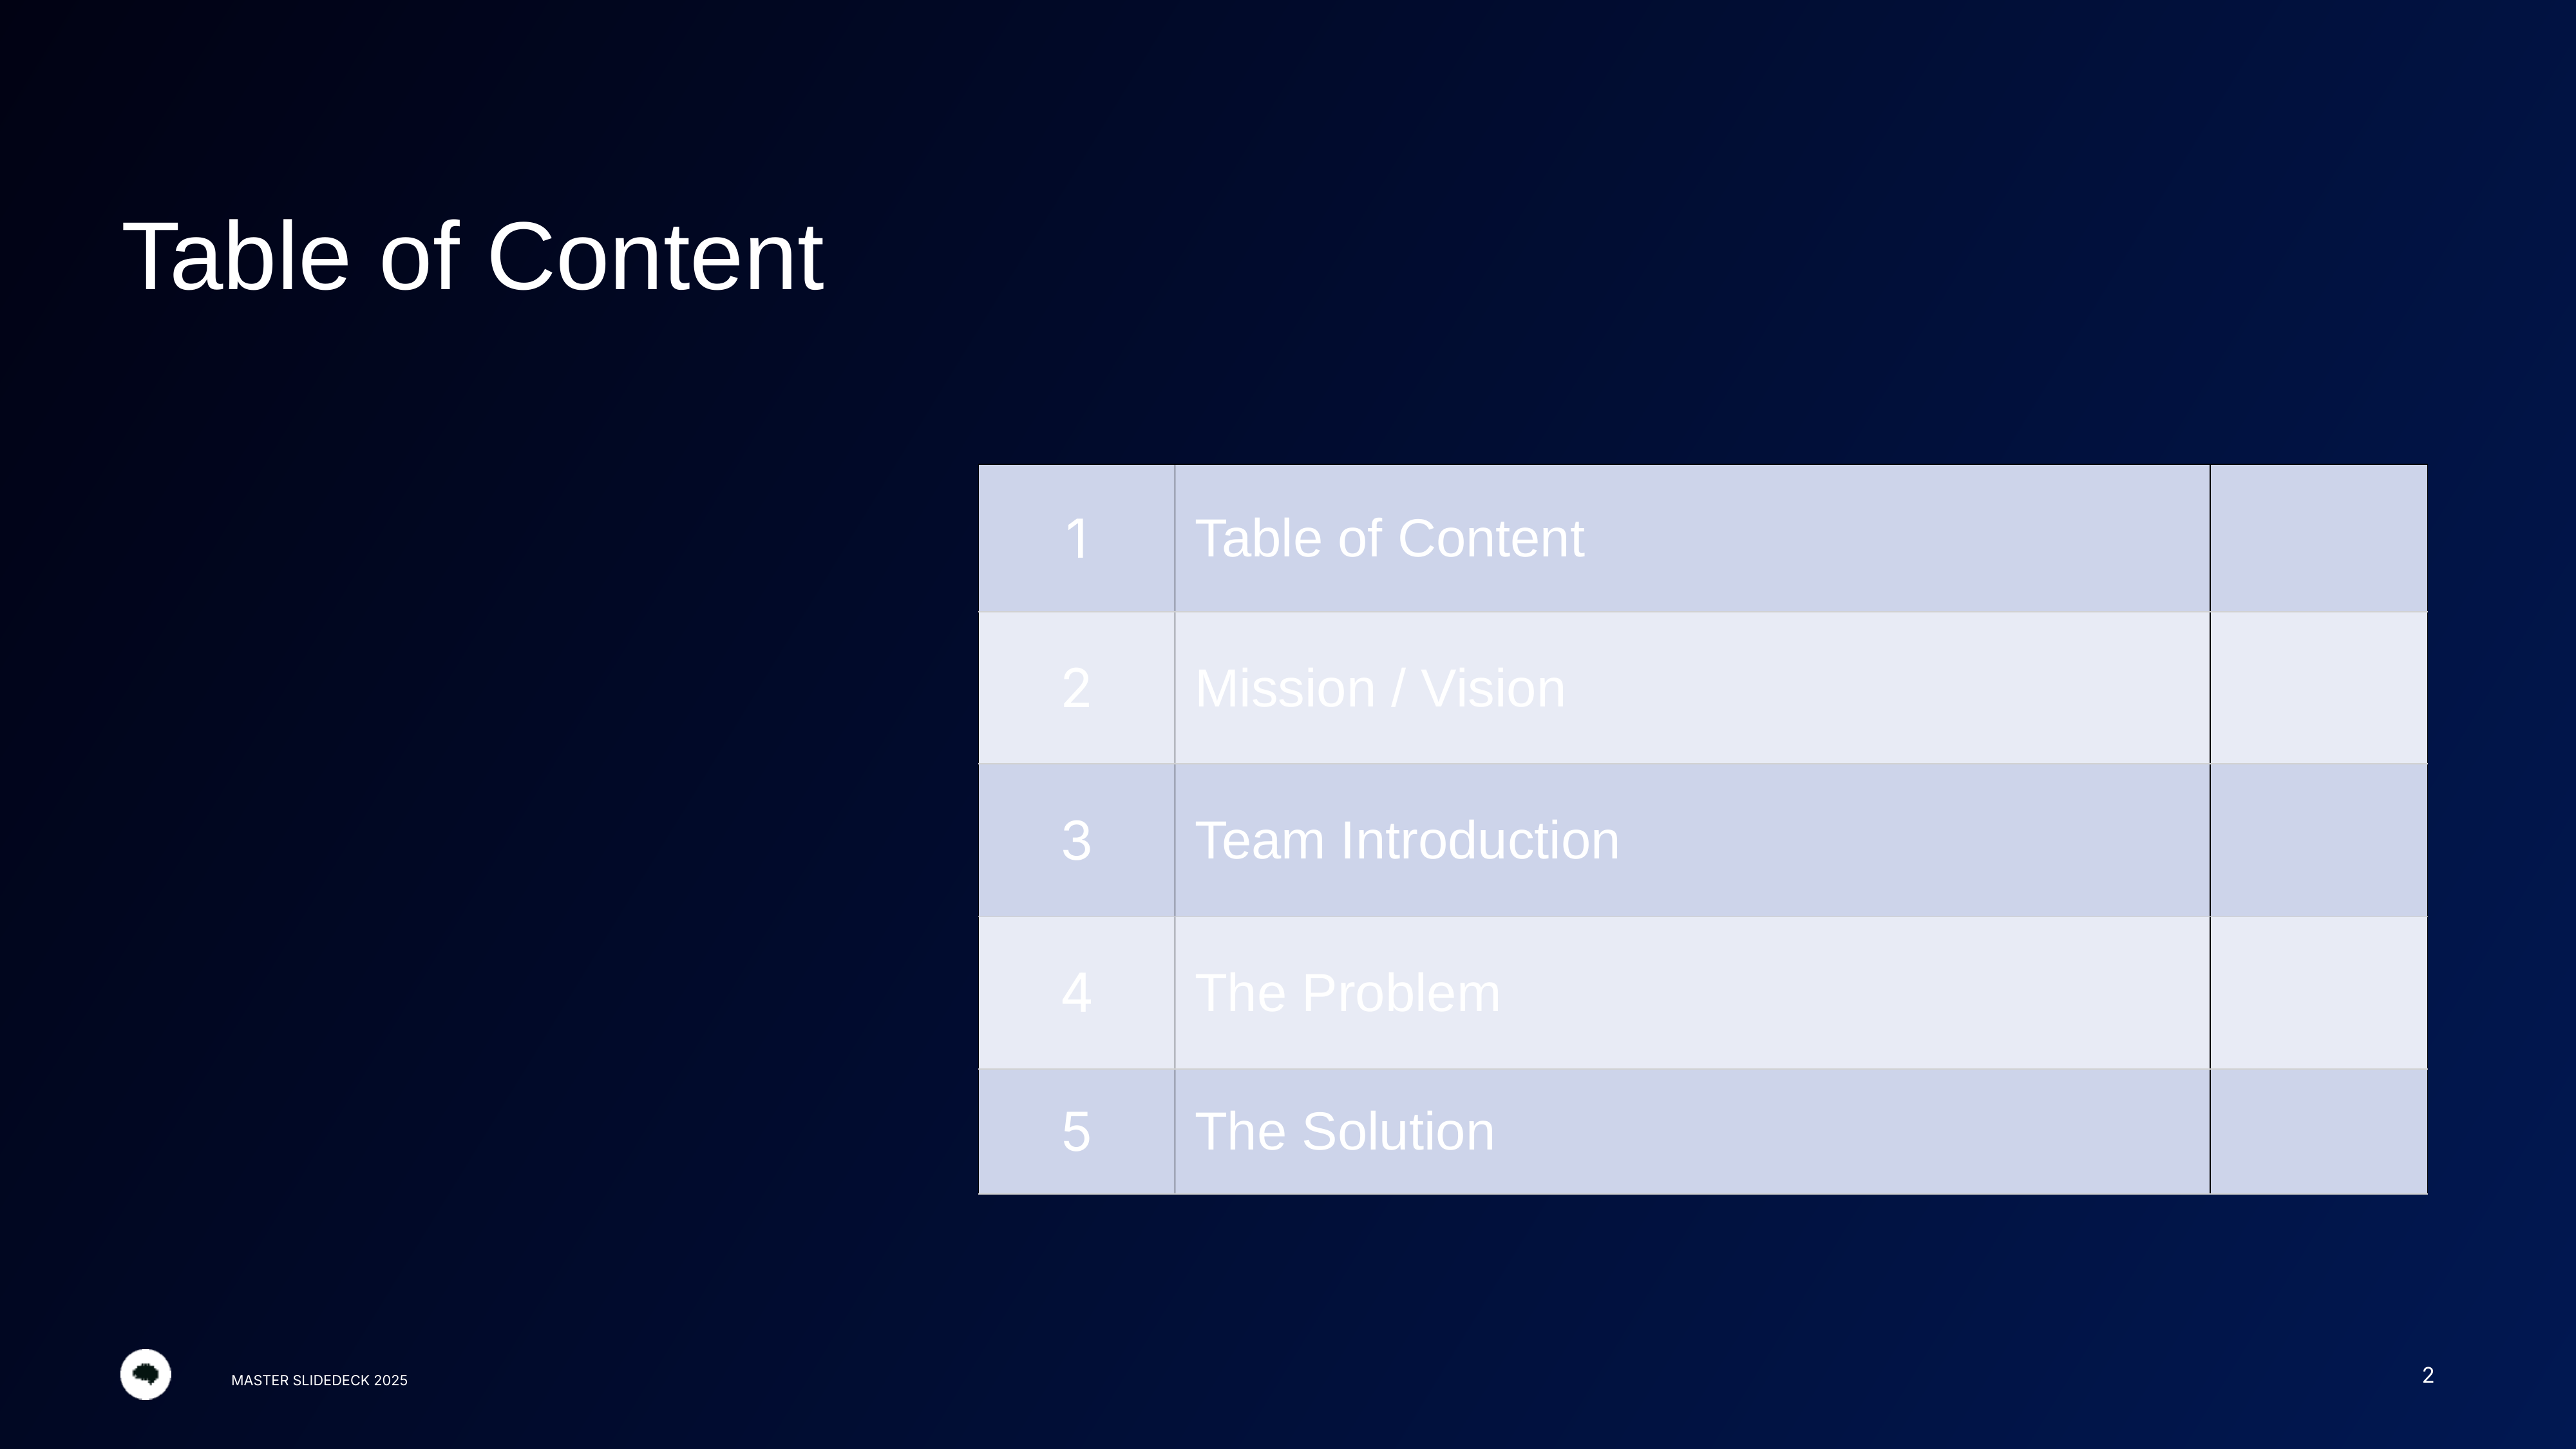

| 1 | Table of Content |  |
| --- | --- | --- |
| 2 | Mission / Vision |  |
| 3 | Team Introduction |  |
| 4 | The Problem |  |
| 5 | The Solution |  |
2
MASTER SLIDEDECK 2025